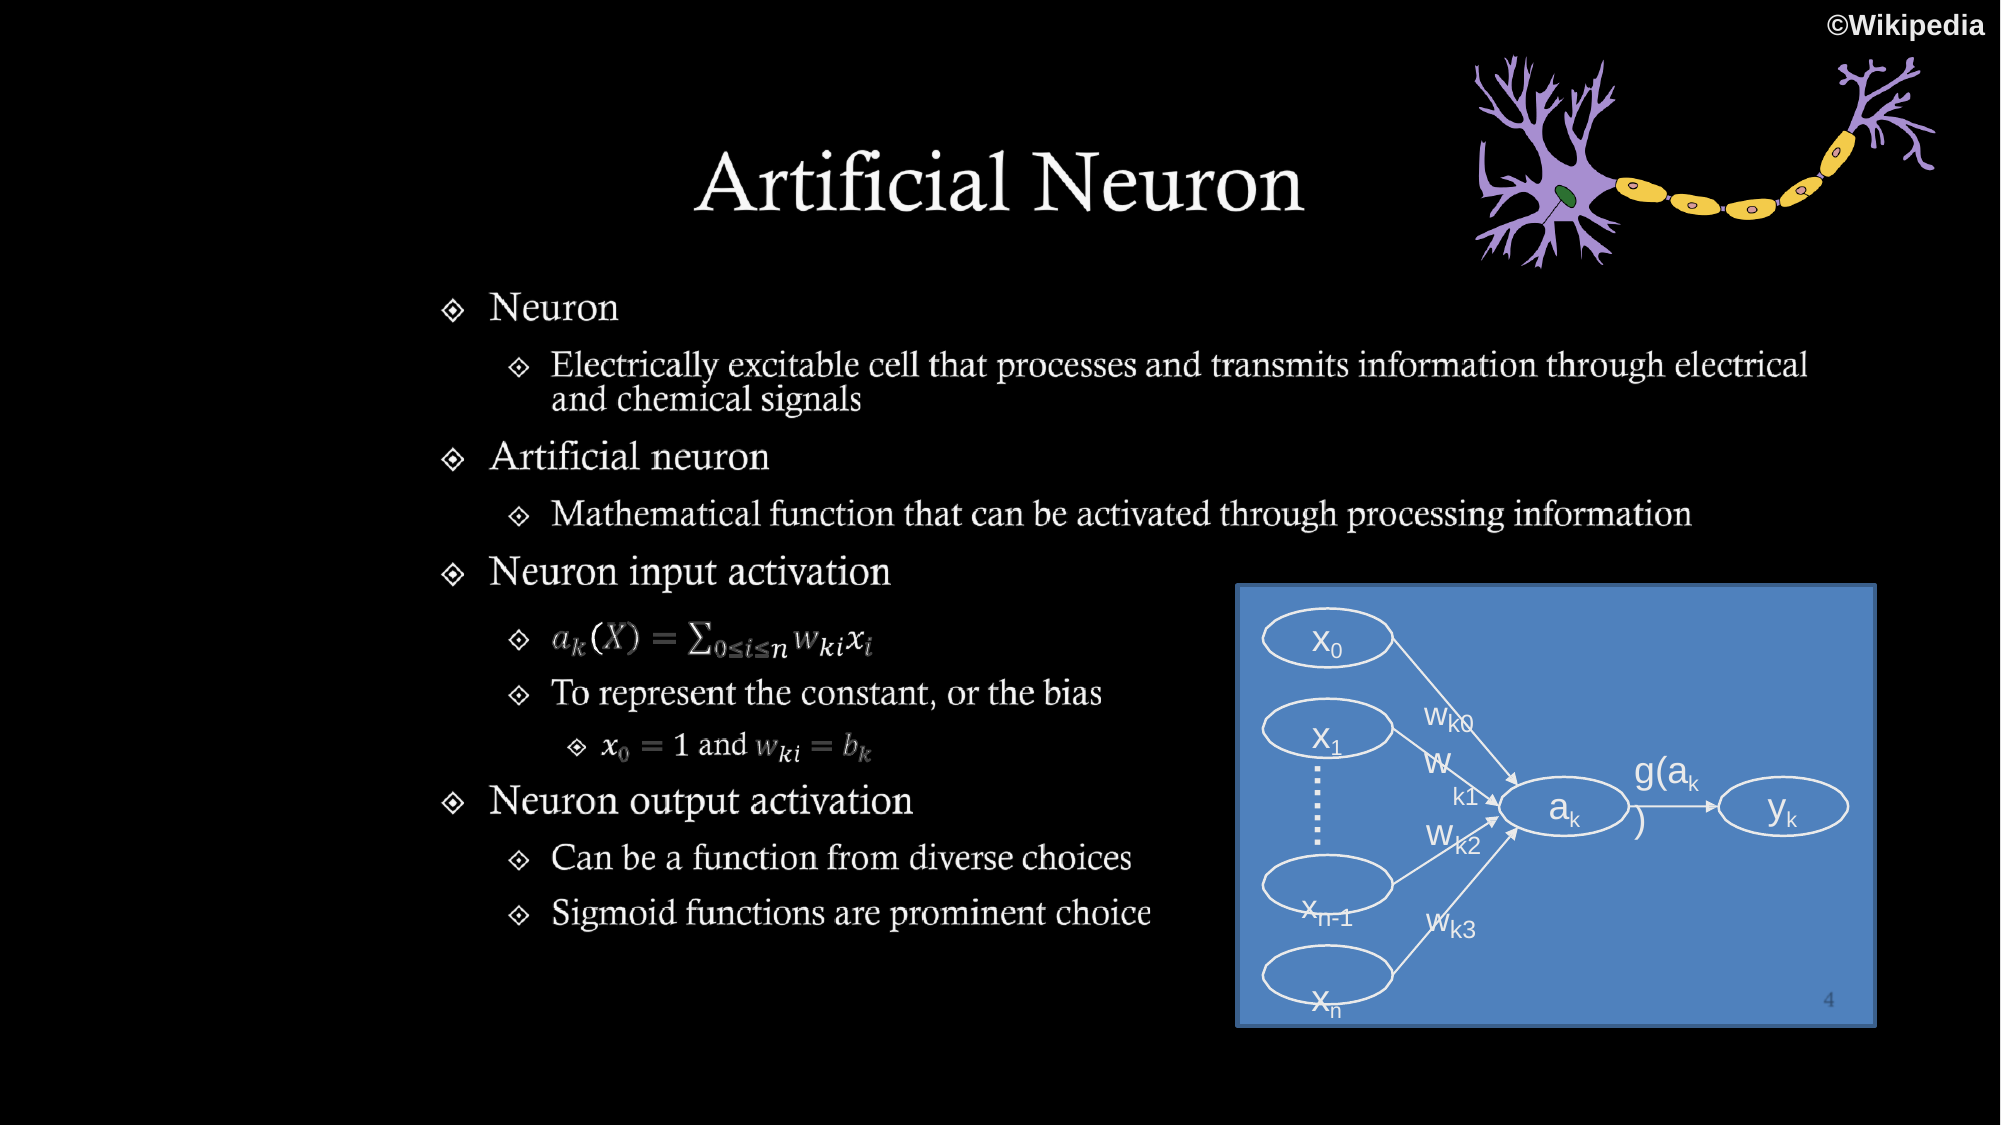

©Wikipedia

x0

x1

wk0
k1

w

g(ak)

…….

ak
yk

w

k2

xn-1
xn
wk3